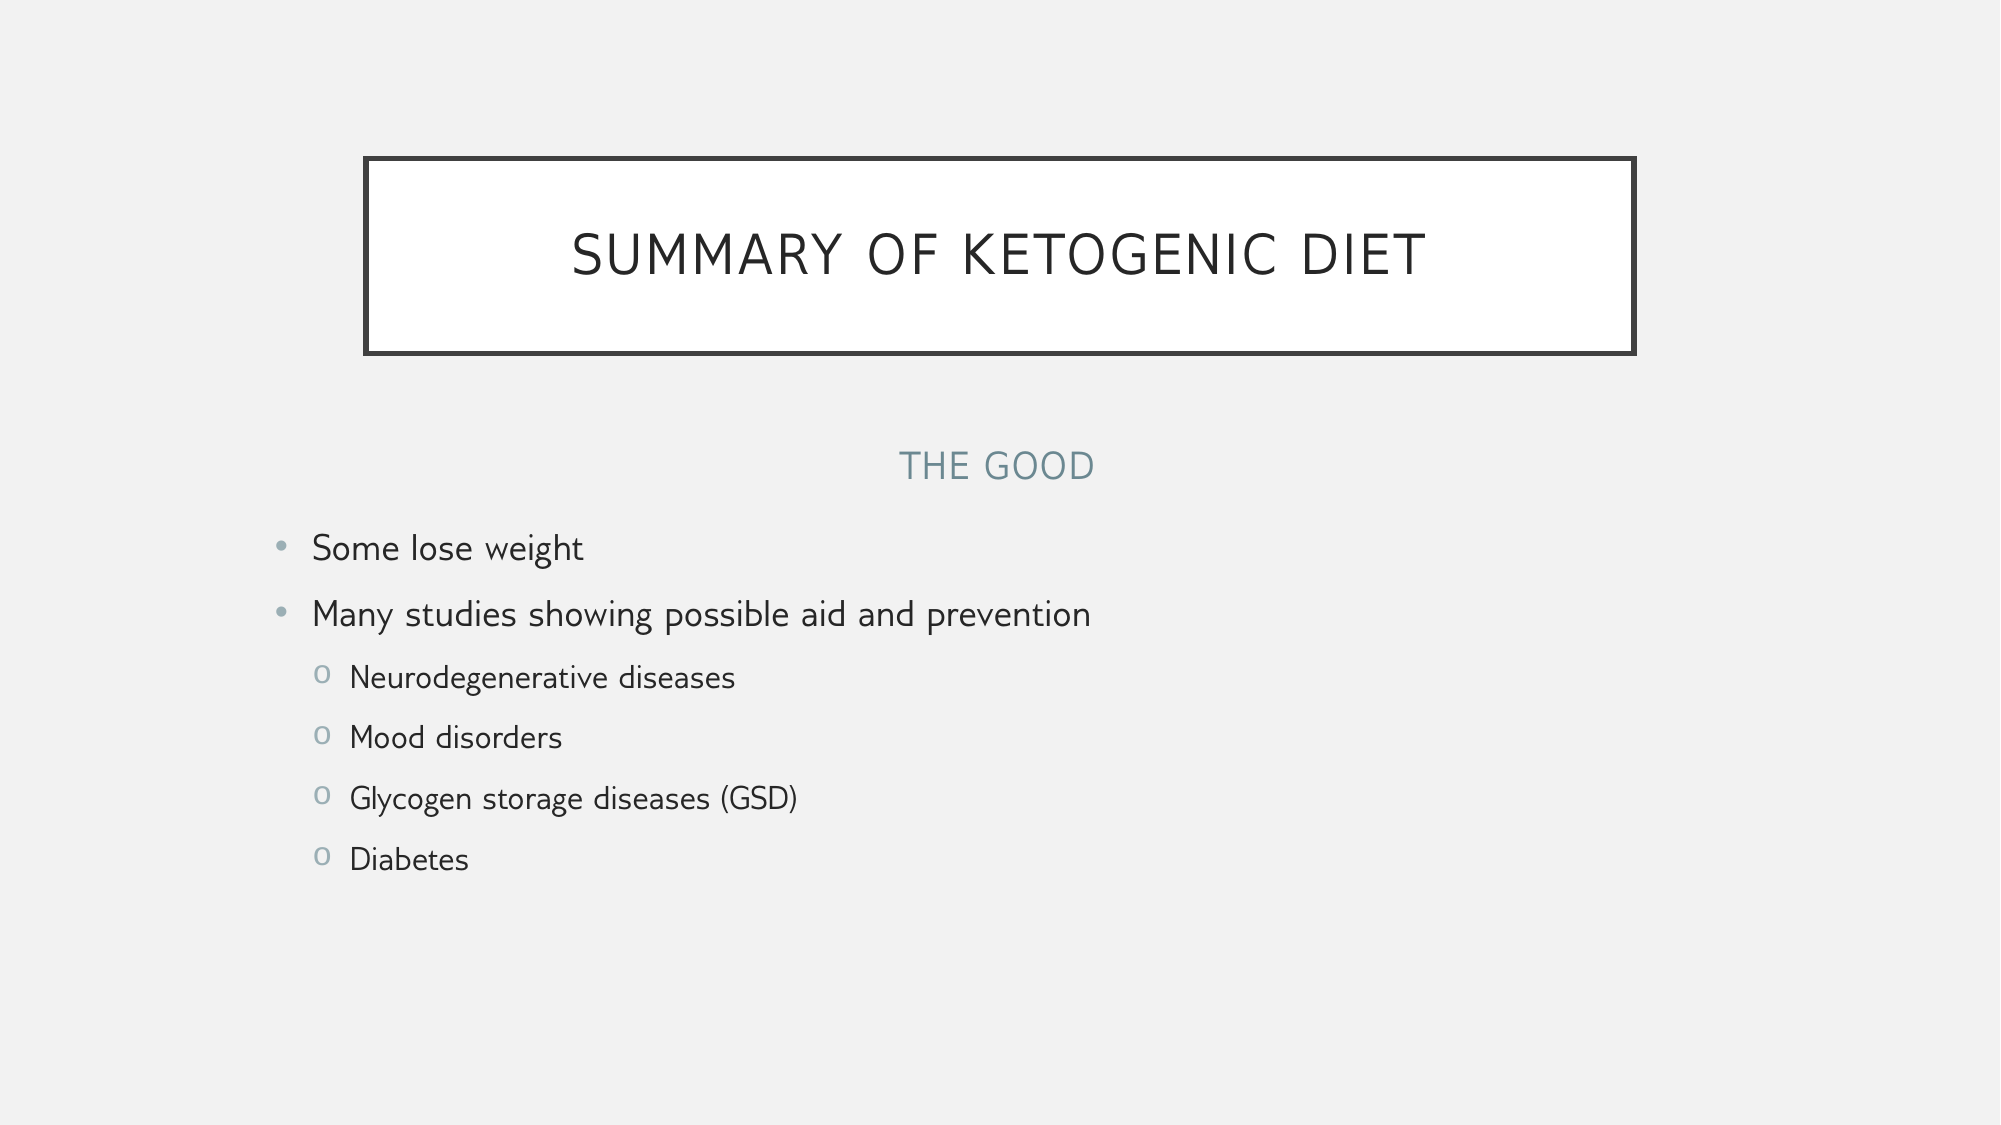

# Summary of ketogenic diet
The good
Some lose weight
Many studies showing possible aid and prevention
Neurodegenerative diseases
Mood disorders
Glycogen storage diseases (GSD)
Diabetes